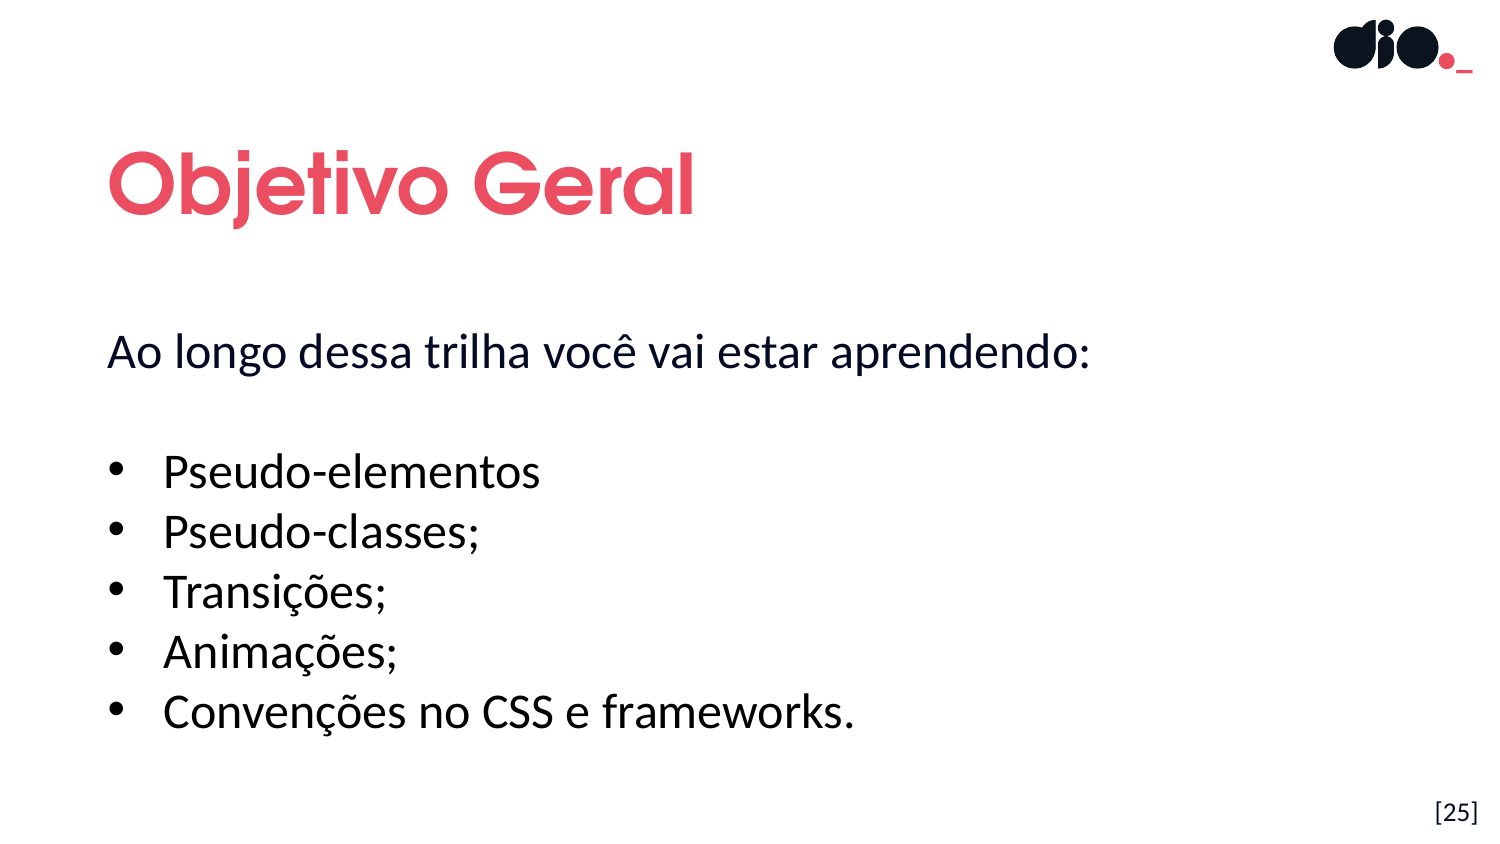

Objetivo Geral
Ao longo dessa trilha você vai estar aprendendo:

Pseudo-elementos
Pseudo-classes;
Transições;
Animações;
Convenções no CSS e frameworks.

[25]